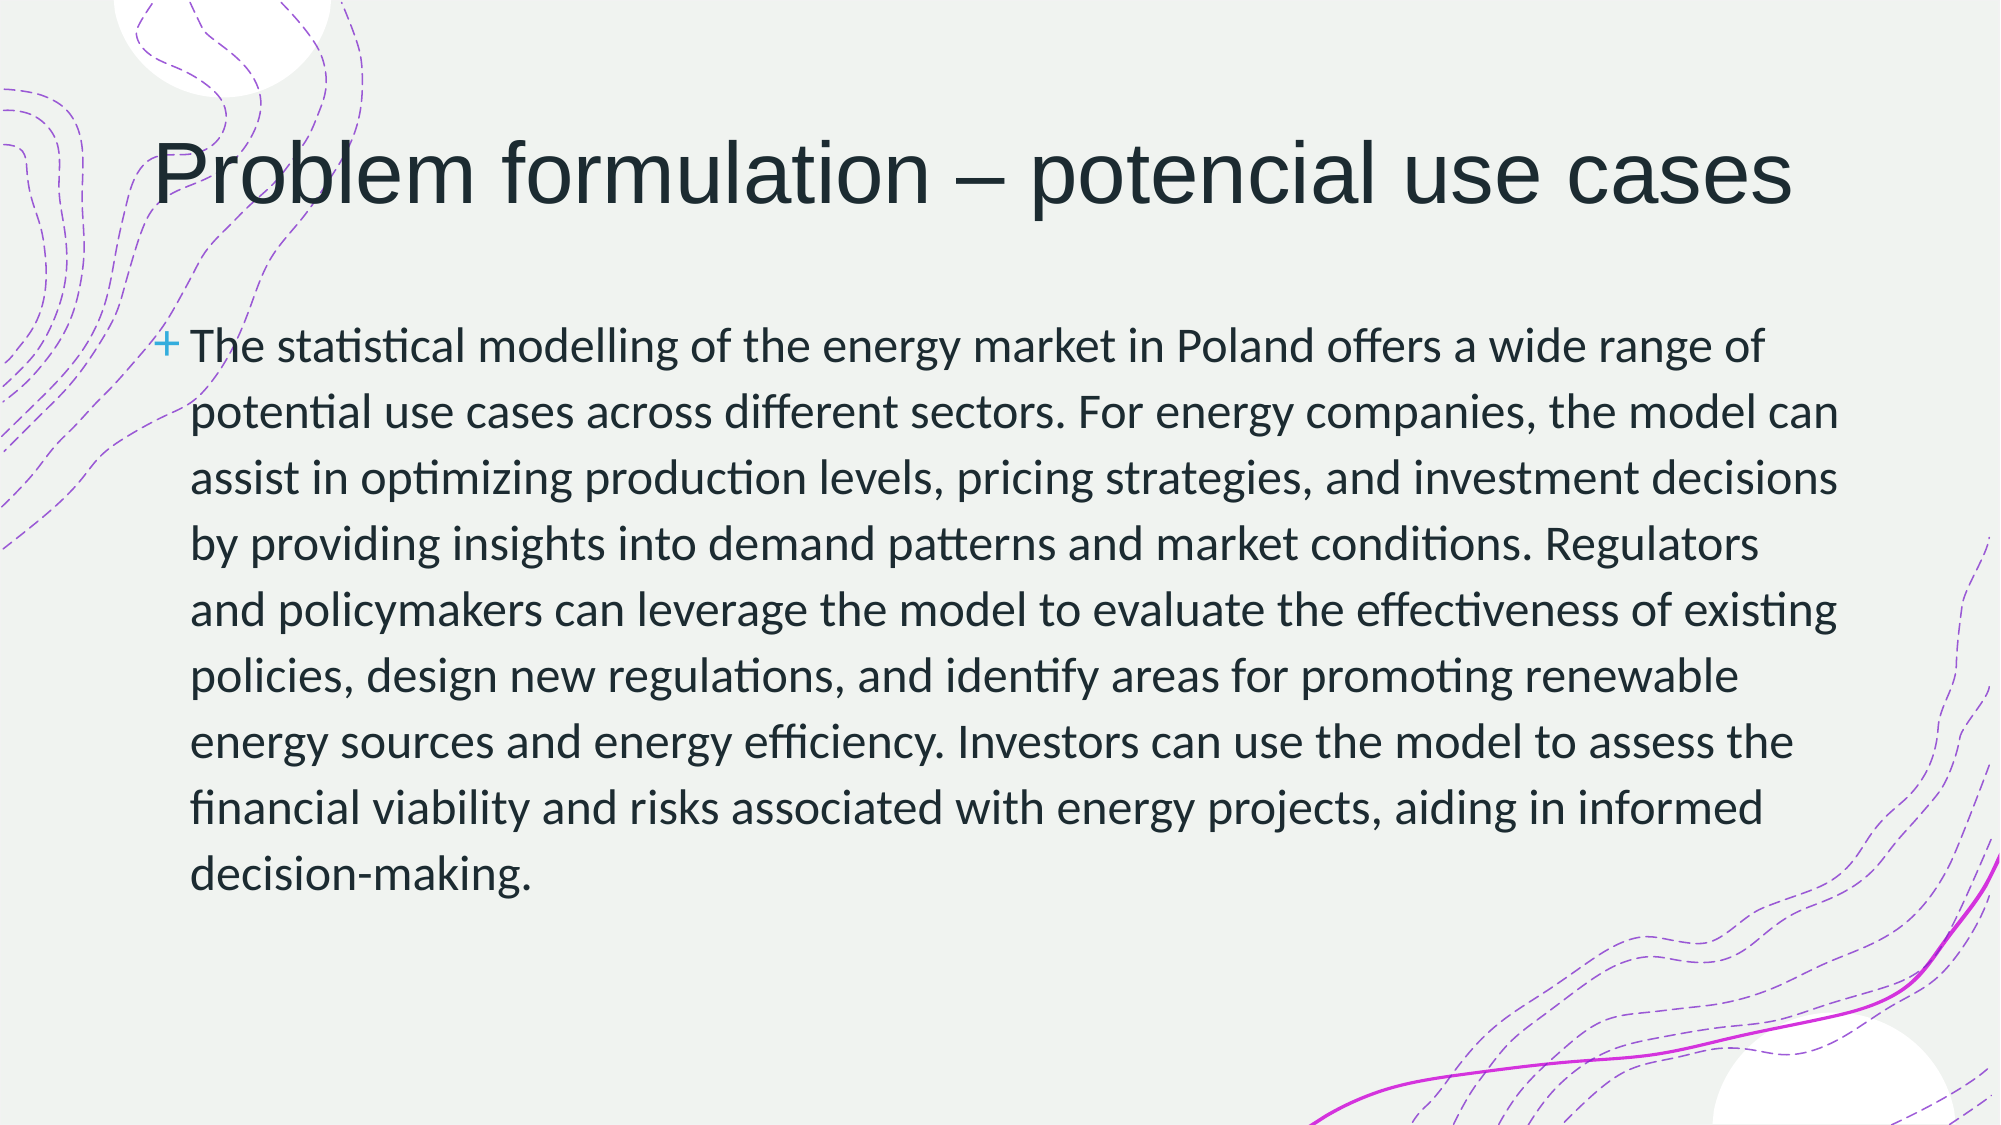

# Problem formulation – potencial use cases
The statistical modelling of the energy market in Poland offers a wide range of potential use cases across different sectors. For energy companies, the model can assist in optimizing production levels, pricing strategies, and investment decisions by providing insights into demand patterns and market conditions. Regulators and policymakers can leverage the model to evaluate the effectiveness of existing policies, design new regulations, and identify areas for promoting renewable energy sources and energy efficiency. Investors can use the model to assess the financial viability and risks associated with energy projects, aiding in informed decision-making.